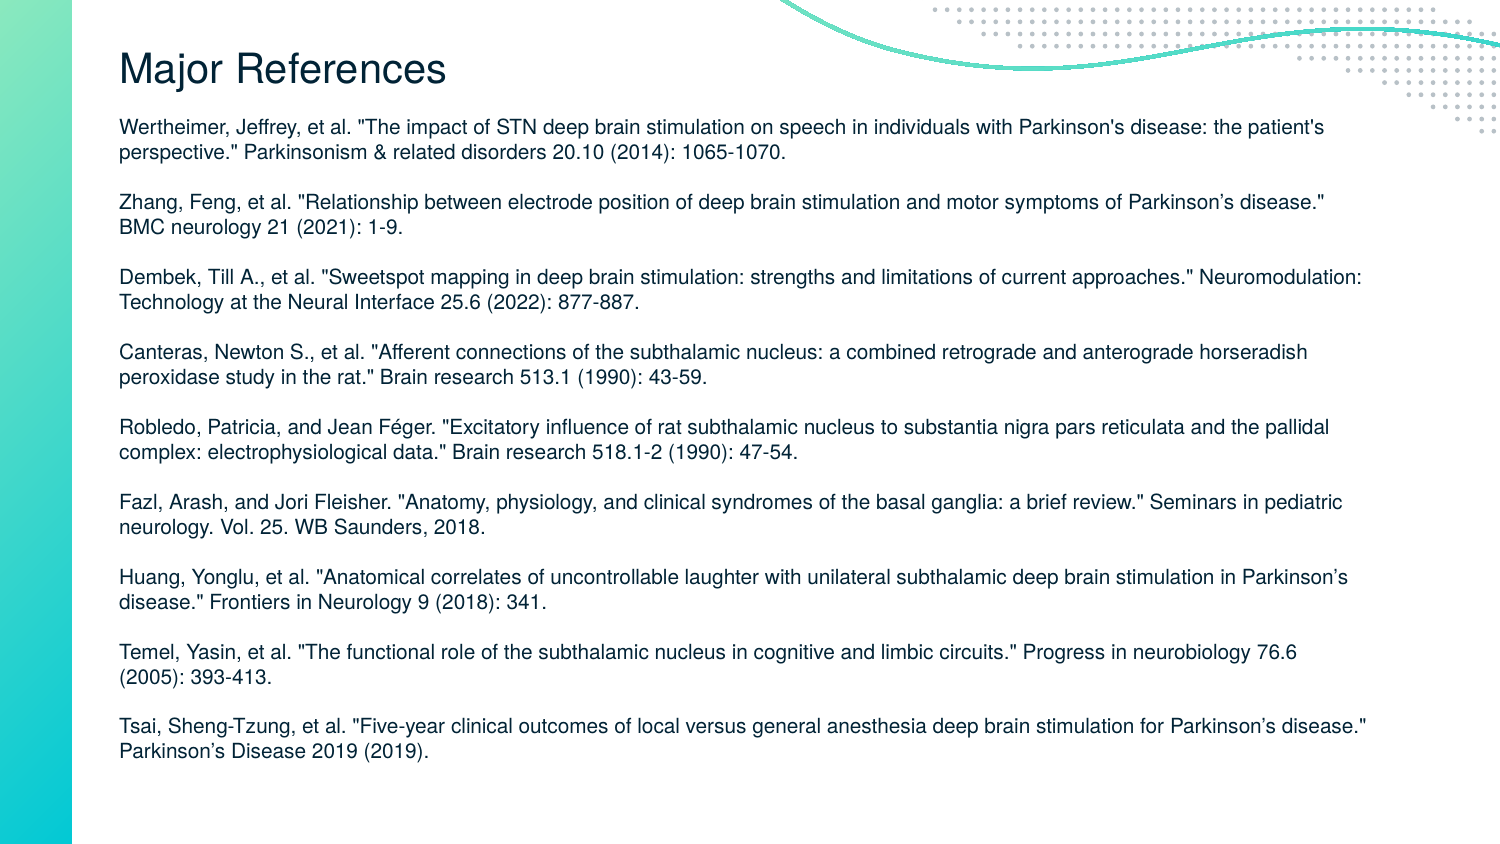

# Major References
Wertheimer, Jeffrey, et al. "The impact of STN deep brain stimulation on speech in individuals with Parkinson's disease: the patient's perspective." Parkinsonism & related disorders 20.10 (2014): 1065-1070.

Zhang, Feng, et al. "Relationship between electrode position of deep brain stimulation and motor symptoms of Parkinson’s disease." BMC neurology 21 (2021): 1-9.

Dembek, Till A., et al. "Sweetspot mapping in deep brain stimulation: strengths and limitations of current approaches." Neuromodulation: Technology at the Neural Interface 25.6 (2022): 877-887.

Canteras, Newton S., et al. "Afferent connections of the subthalamic nucleus: a combined retrograde and anterograde horseradish peroxidase study in the rat." Brain research 513.1 (1990): 43-59.

Robledo, Patricia, and Jean Féger. "Excitatory influence of rat subthalamic nucleus to substantia nigra pars reticulata and the pallidal complex: electrophysiological data." Brain research 518.1-2 (1990): 47-54.

Fazl, Arash, and Jori Fleisher. "Anatomy, physiology, and clinical syndromes of the basal ganglia: a brief review." Seminars in pediatric neurology. Vol. 25. WB Saunders, 2018.

Huang, Yonglu, et al. "Anatomical correlates of uncontrollable laughter with unilateral subthalamic deep brain stimulation in Parkinson’s disease." Frontiers in Neurology 9 (2018): 341.

Temel, Yasin, et al. "The functional role of the subthalamic nucleus in cognitive and limbic circuits." Progress in neurobiology 76.6 (2005): 393-413.

Tsai, Sheng-Tzung, et al. "Five-year clinical outcomes of local versus general anesthesia deep brain stimulation for Parkinson’s disease." Parkinson’s Disease 2019 (2019).